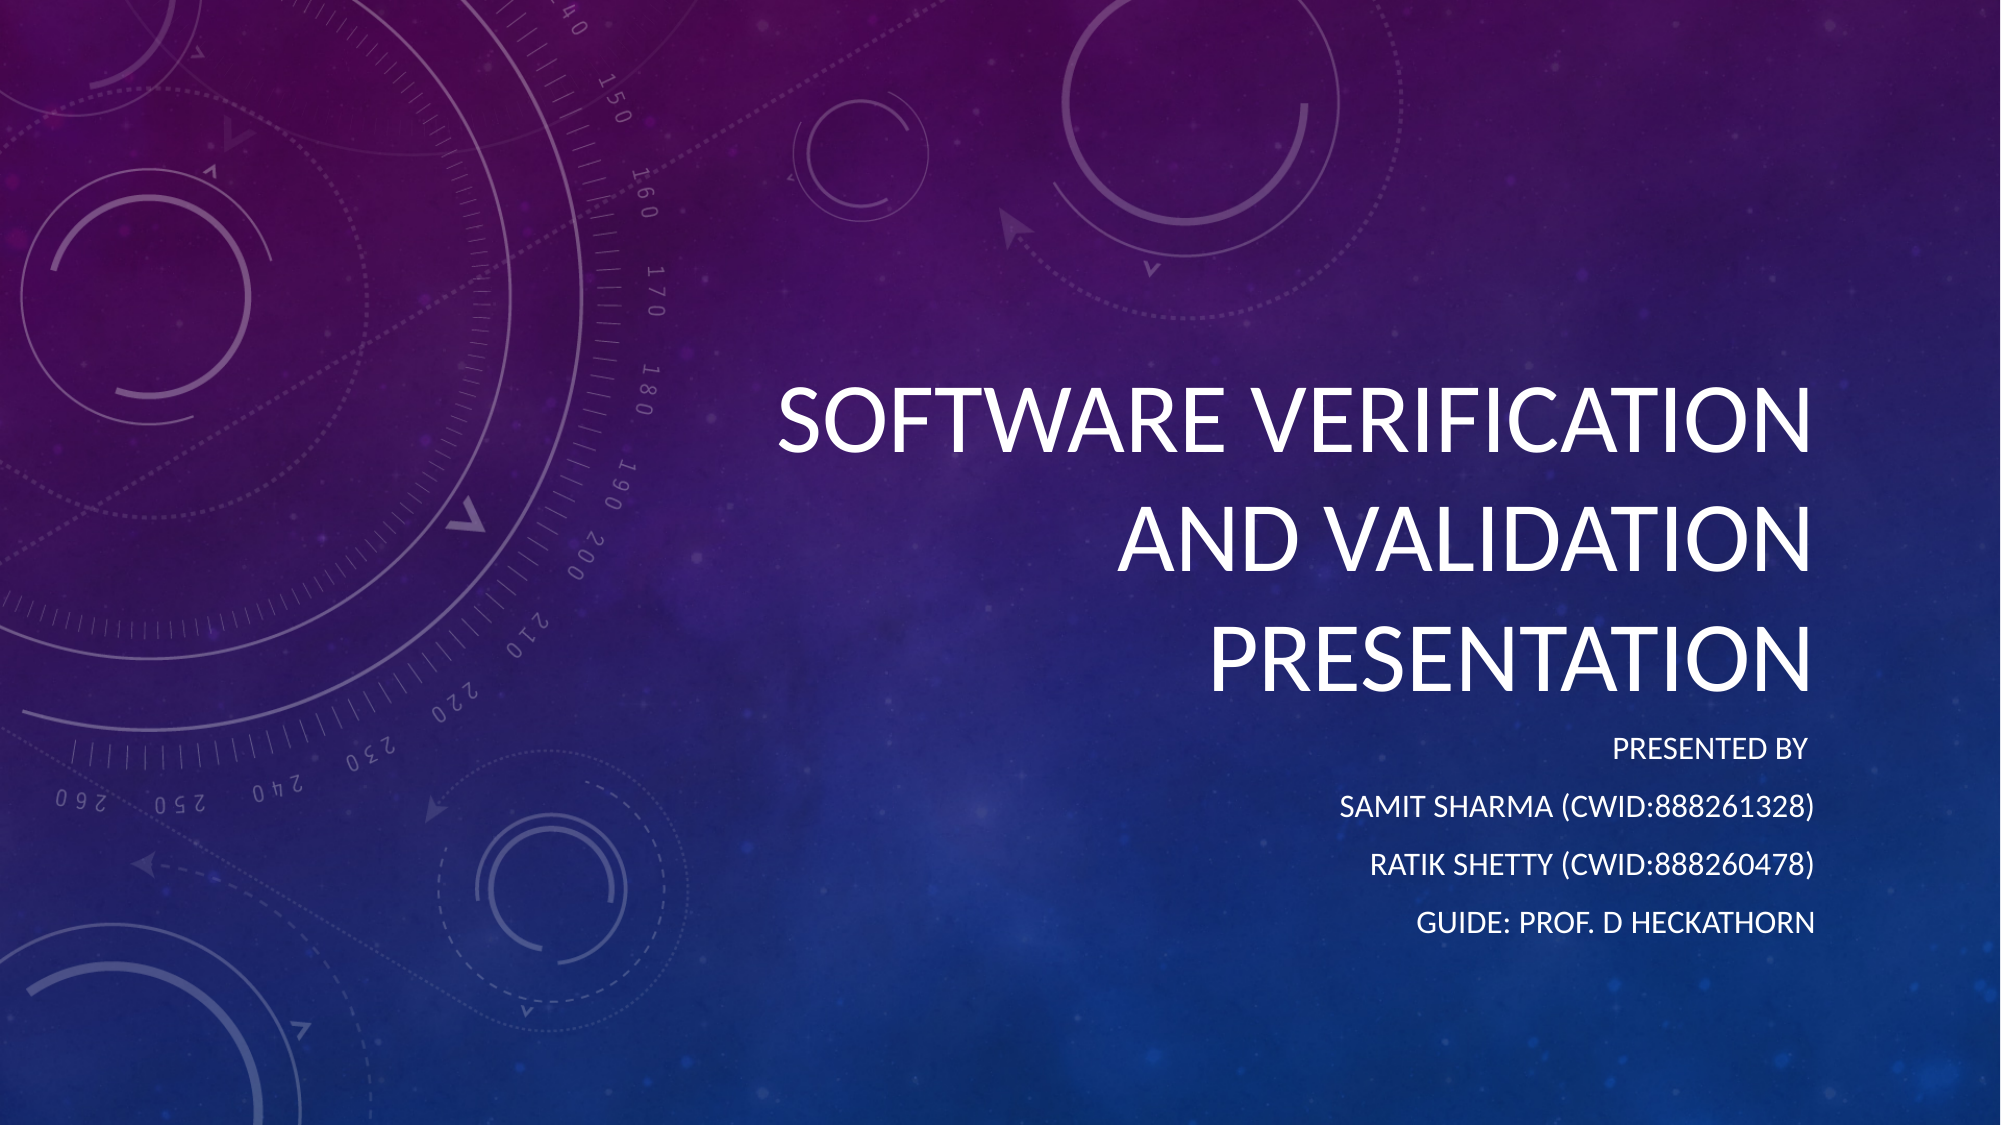

# Software verification and validation presentation
Presented by
Samit Sharma (CWID:888261328)
Ratik Shetty (CWID:888260478)
Guide: Prof. D Heckathorn